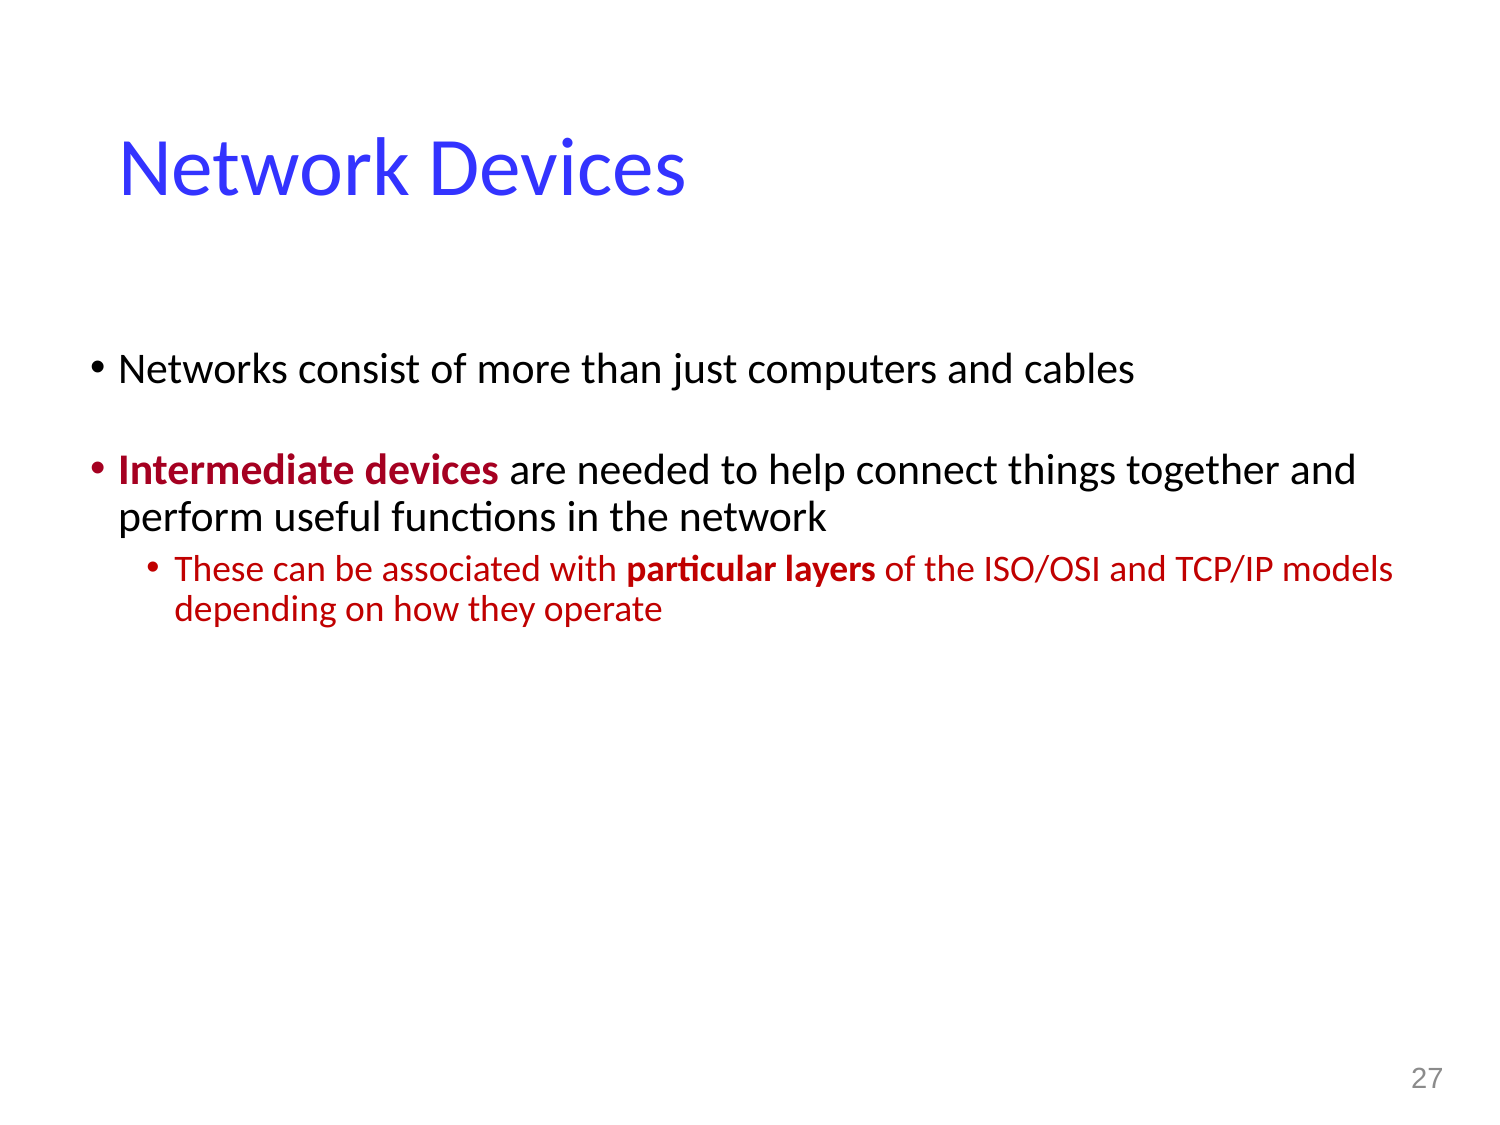

# Network Devices
Networks consist of more than just computers and cables

Intermediate devices are needed to help connect things together and perform useful functions in the network
These can be associated with particular layers of the ISO/OSI and TCP/IP models depending on how they operate
27